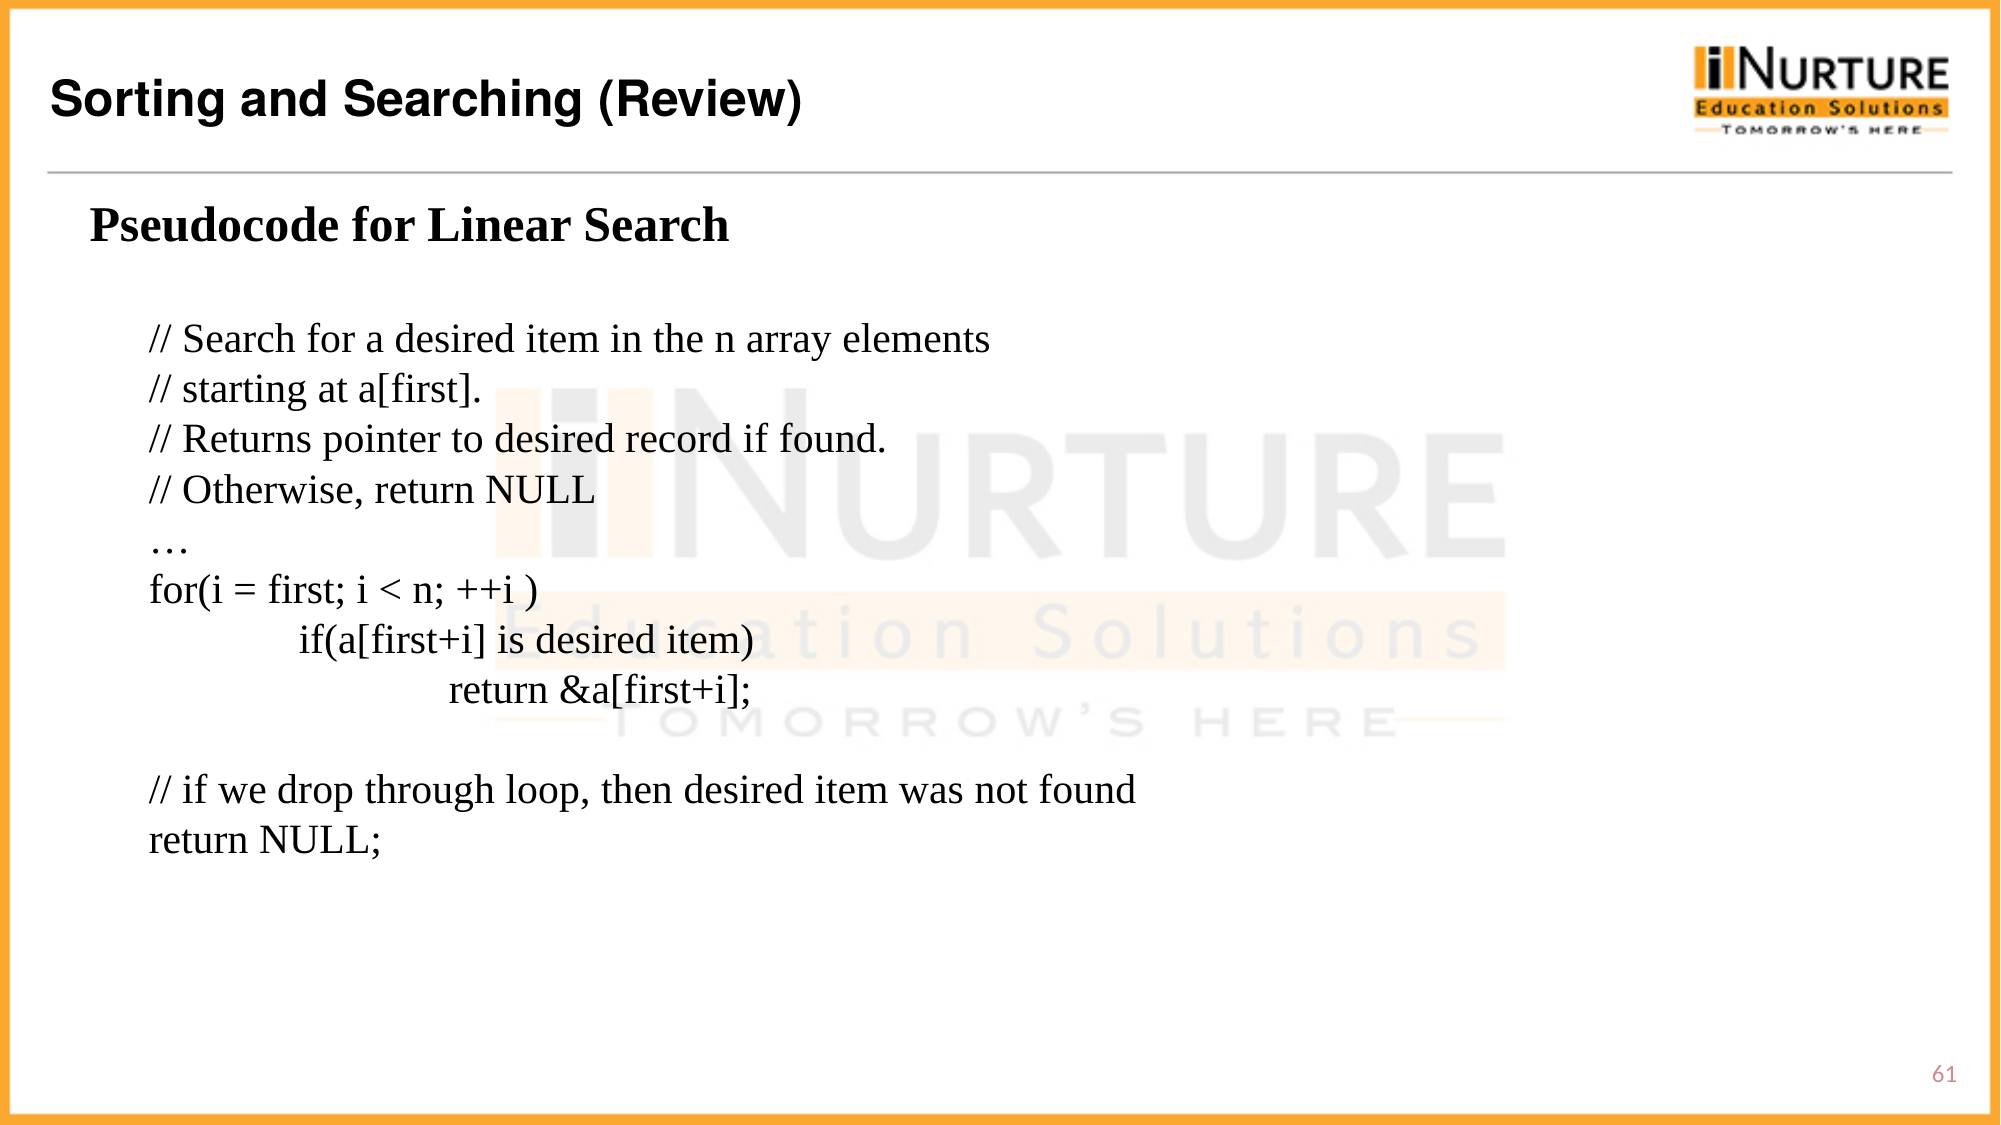

Sorting and Searching (Review)
Pseudocode for Linear Search

// Search for a desired item in the n array elements
// starting at a[first].
// Returns pointer to desired record if found.
// Otherwise, return NULL
…
for(i = first; i < n; ++i )
	if(a[first+i] is desired item)
		return &a[first+i];

// if we drop through loop, then desired item was not found
return NULL;
61